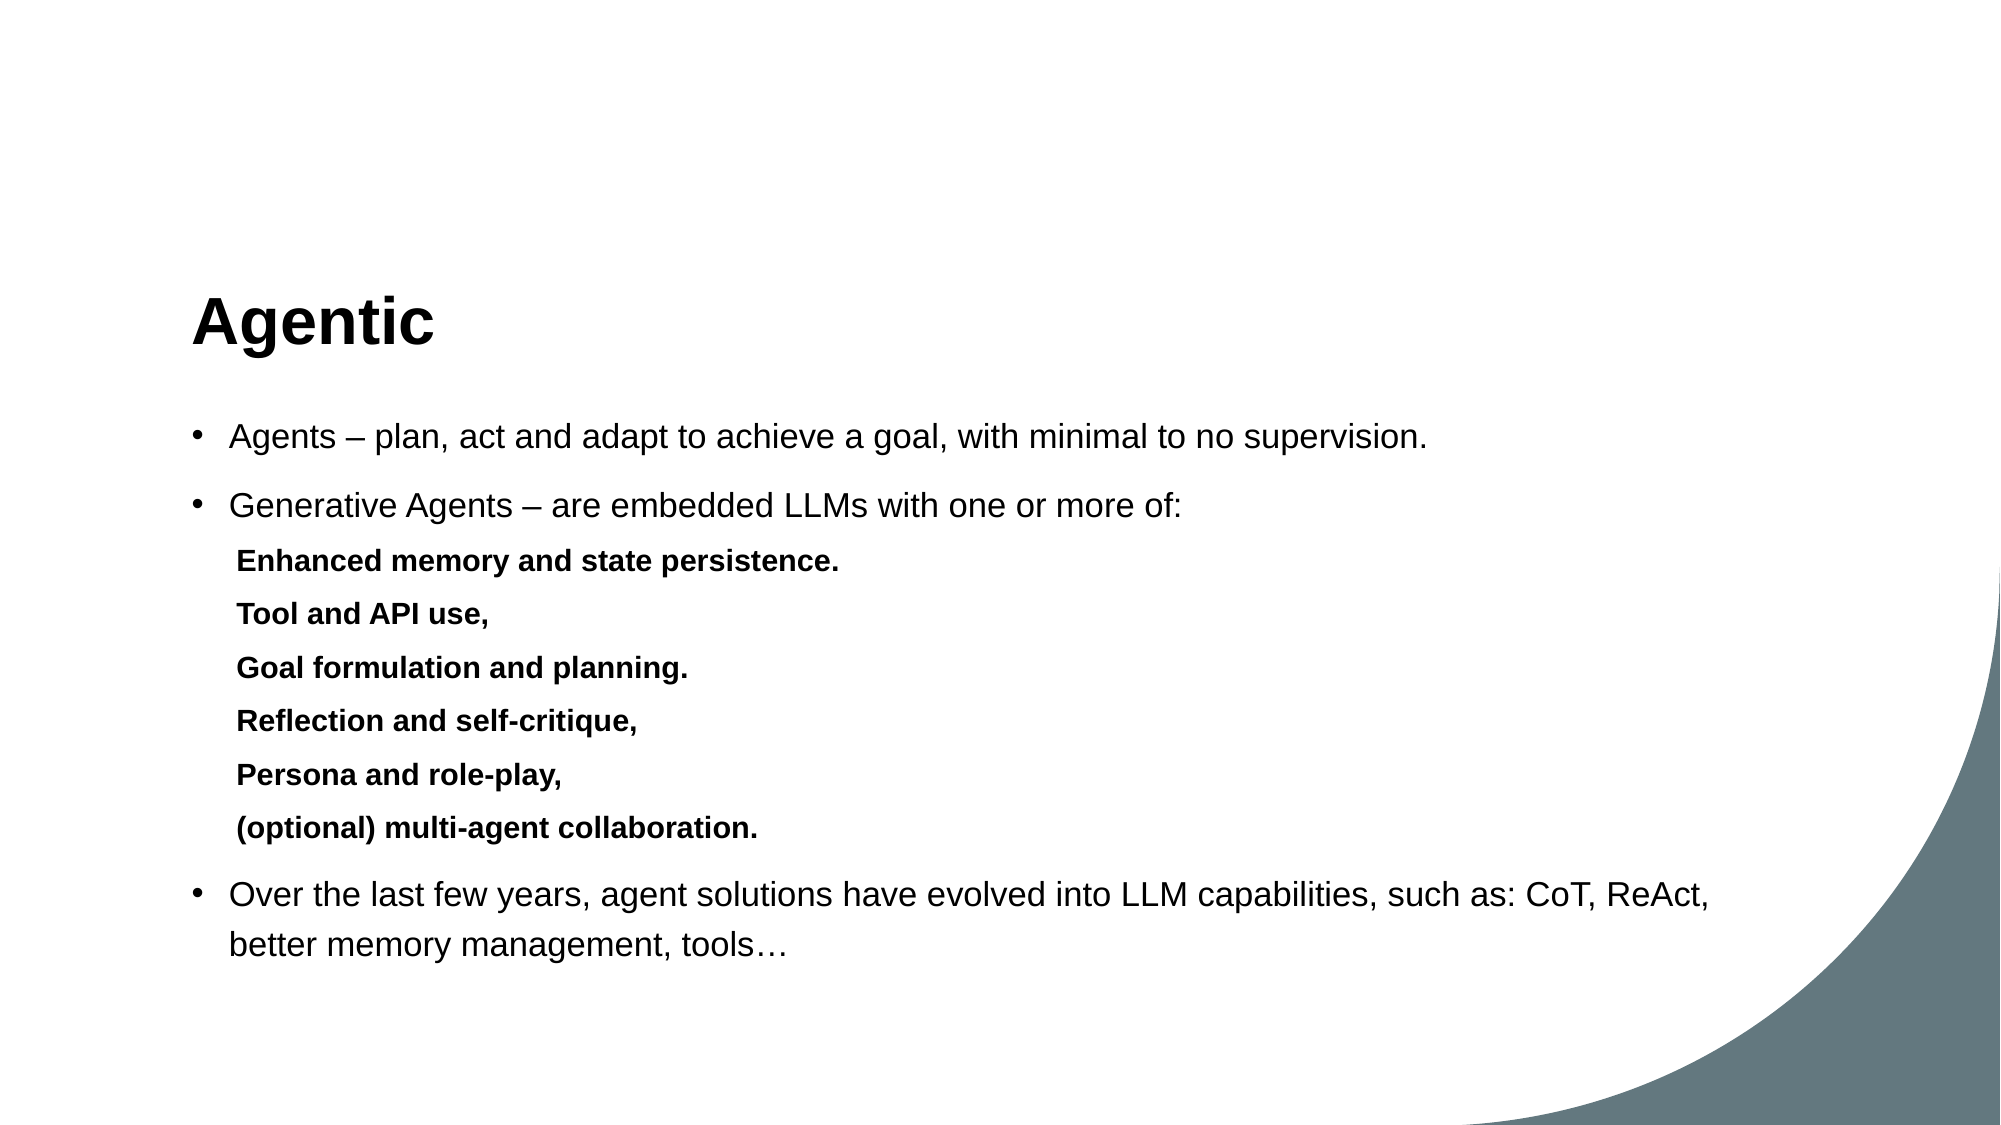

# Agentic
Agents – plan, act and adapt to achieve a goal, with minimal to no supervision.
Generative Agents – are embedded LLMs with one or more of:
Enhanced memory and state persistence.
Tool and API use,
Goal formulation and planning.
Reflection and self-critique,
Persona and role-play,
(optional) multi-agent collaboration.
Over the last few years, agent solutions have evolved into LLM capabilities, such as: CoT, ReAct, better memory management, tools…